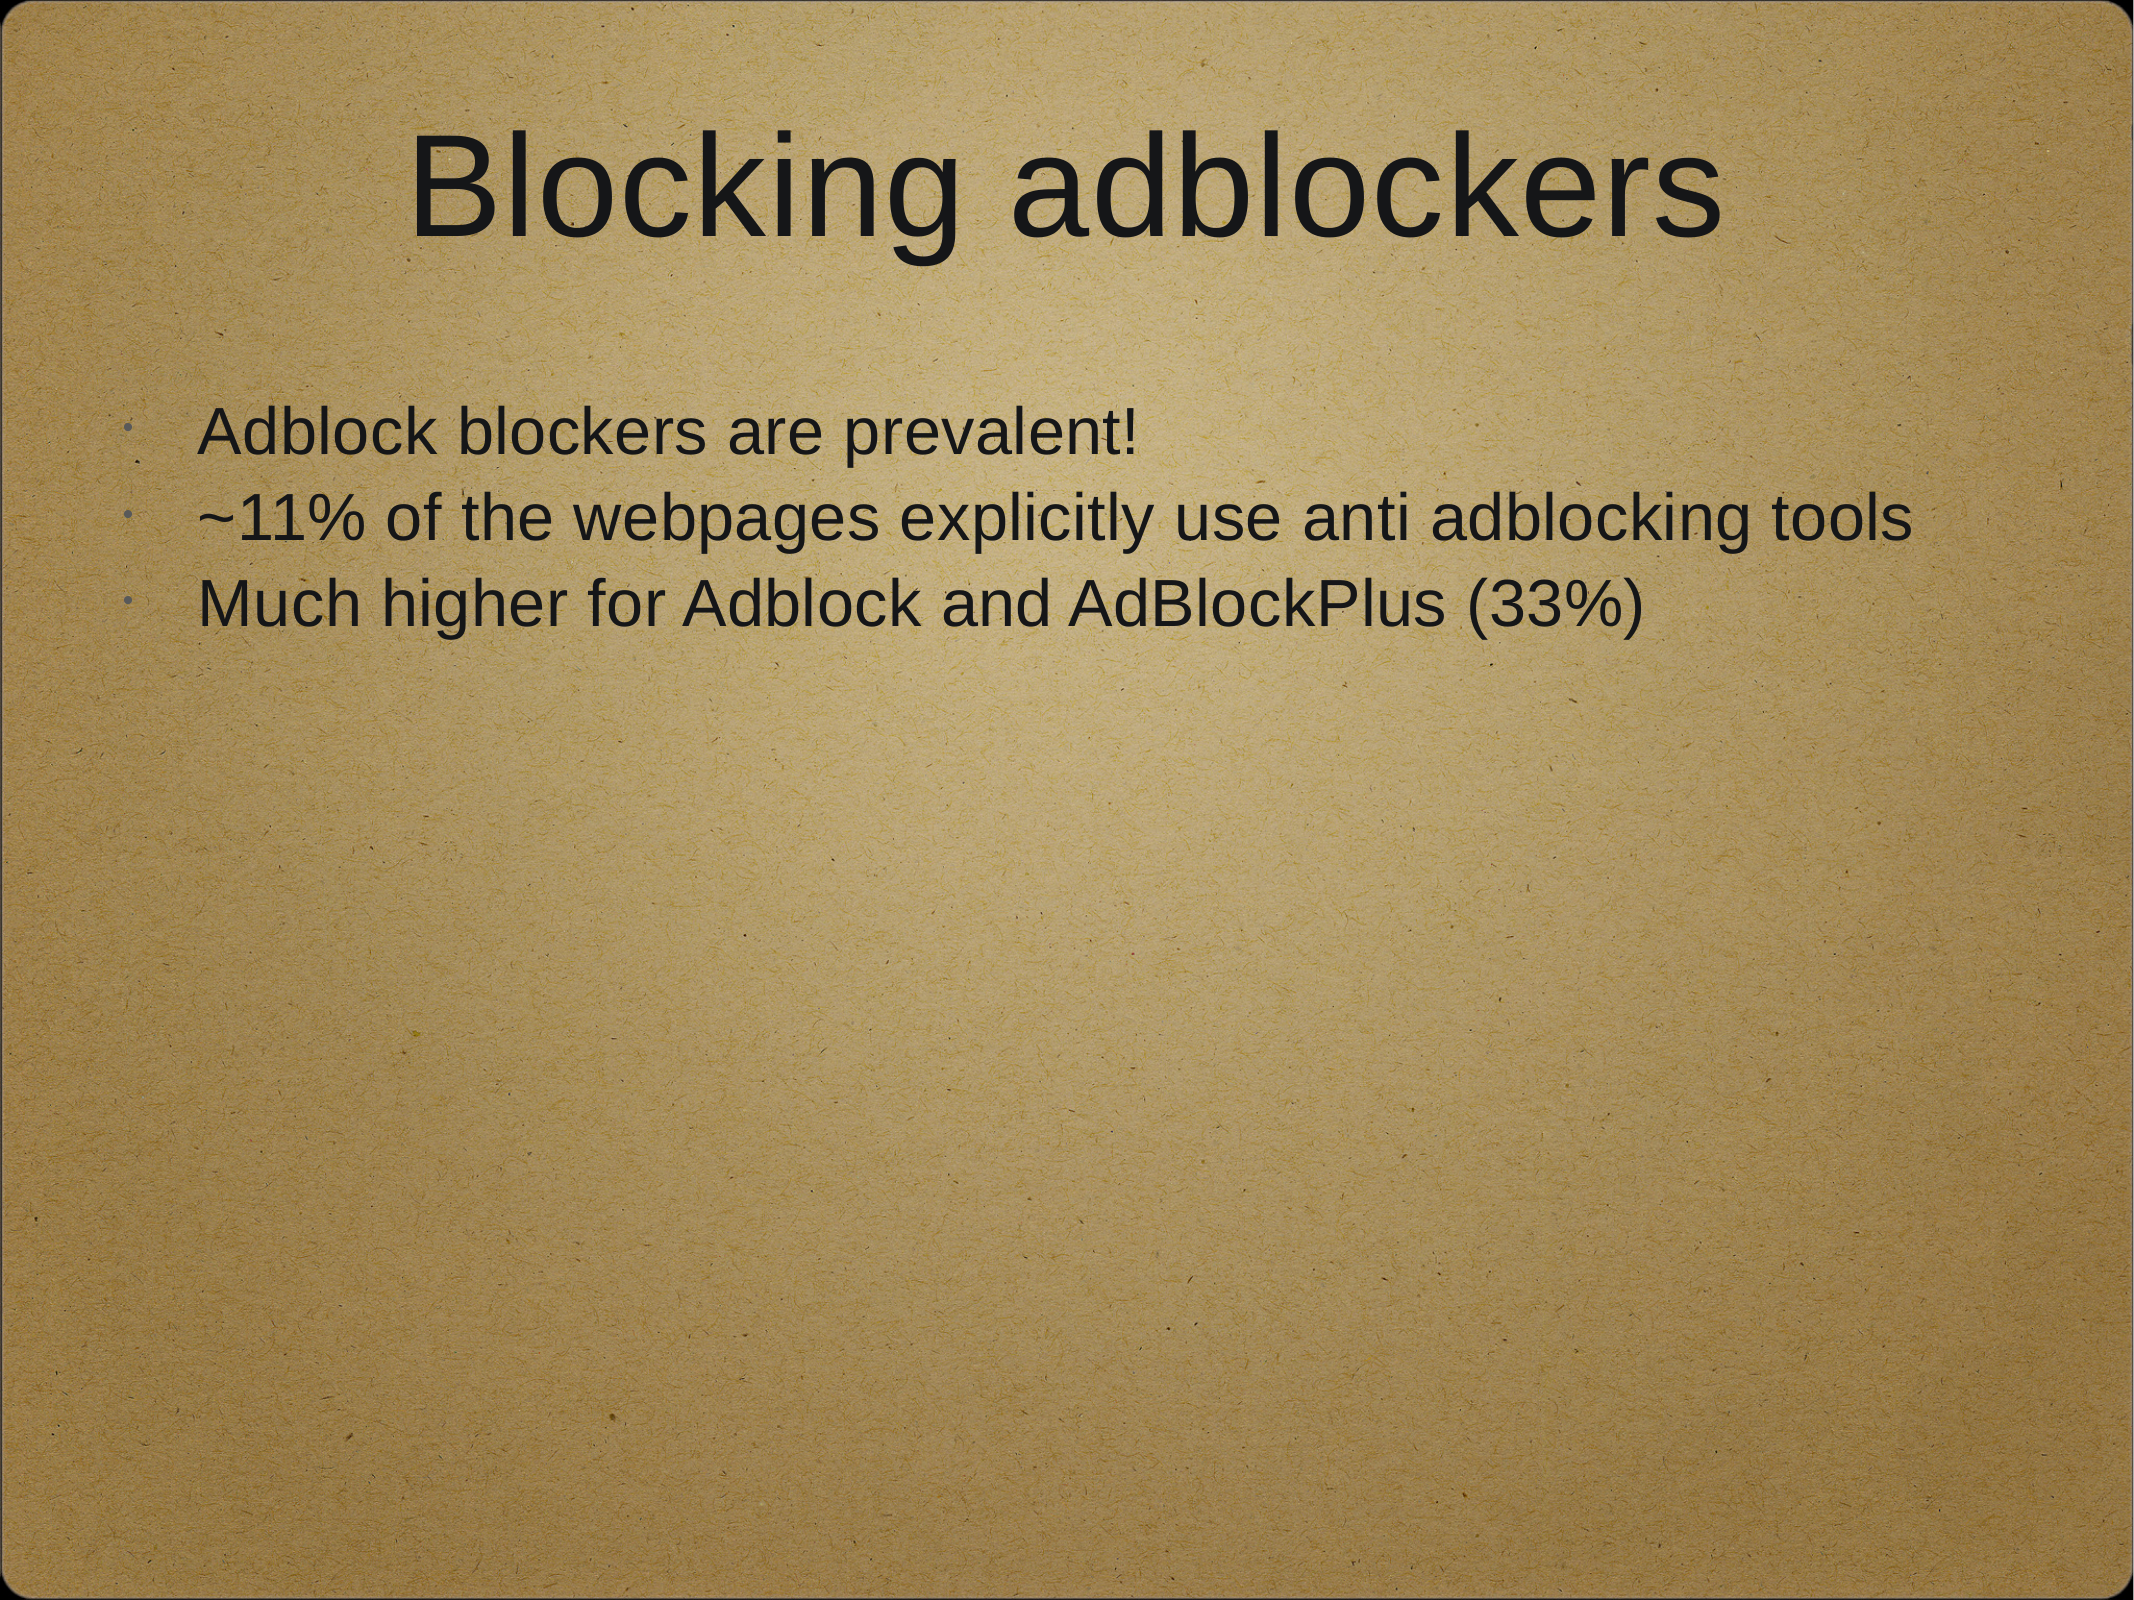

# Blocking adblockers
Adblock blockers are prevalent!
~11% of the webpages explicitly use anti adblocking tools
Much higher for Adblock and AdBlockPlus (33%)